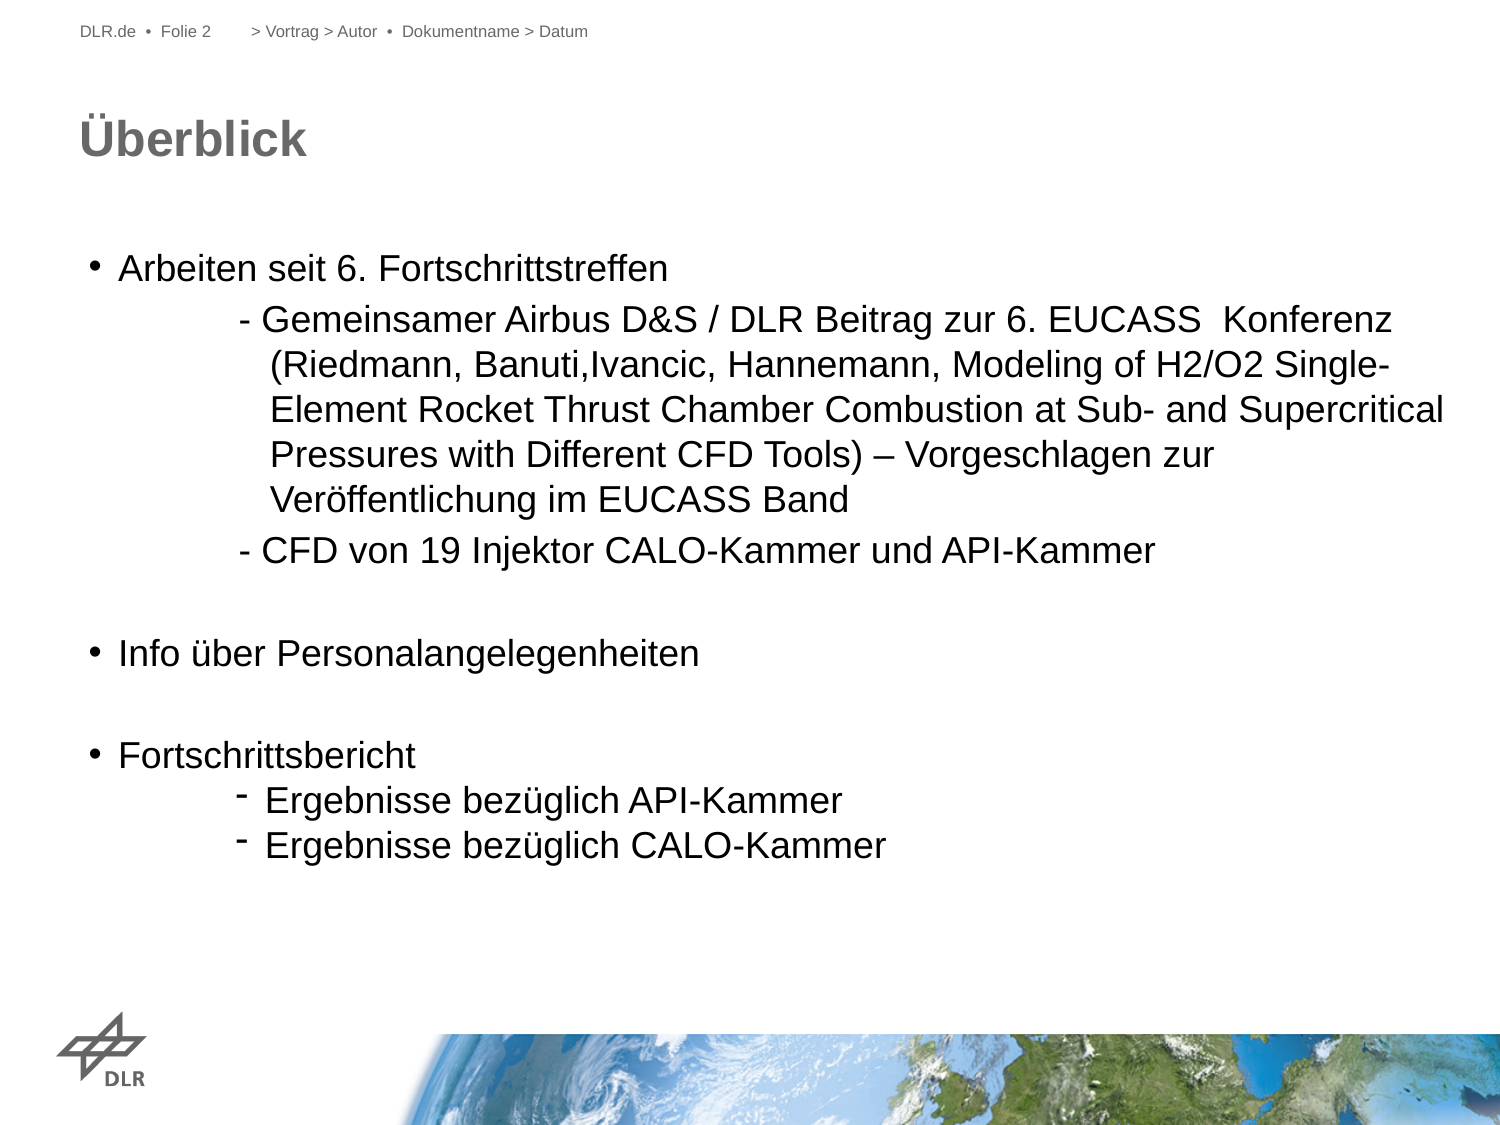

DLR.de  •  Folie 2
> Vortrag > Autor  •  Dokumentname > Datum
# Überblick
Arbeiten seit 6. Fortschrittstreffen
	- Gemeinsamer Airbus D&S / DLR Beitrag zur 6. EUCASS  Konferenz 		   (Riedmann, Banuti,Ivancic, Hannemann, Modeling of H2/O2 Single-	  	   Element Rocket Thrust Chamber Combustion at Sub- and Supercritical 	   Pressures with Different CFD Tools) – Vorgeschlagen zur 	  	  	   Veröffentlichung im EUCASS Band
	- CFD von 19 Injektor CALO-Kammer und API-Kammer

Info über Personalangelegenheiten

Fortschrittsbericht
Ergebnisse bezüglich API-Kammer
Ergebnisse bezüglich CALO-Kammer